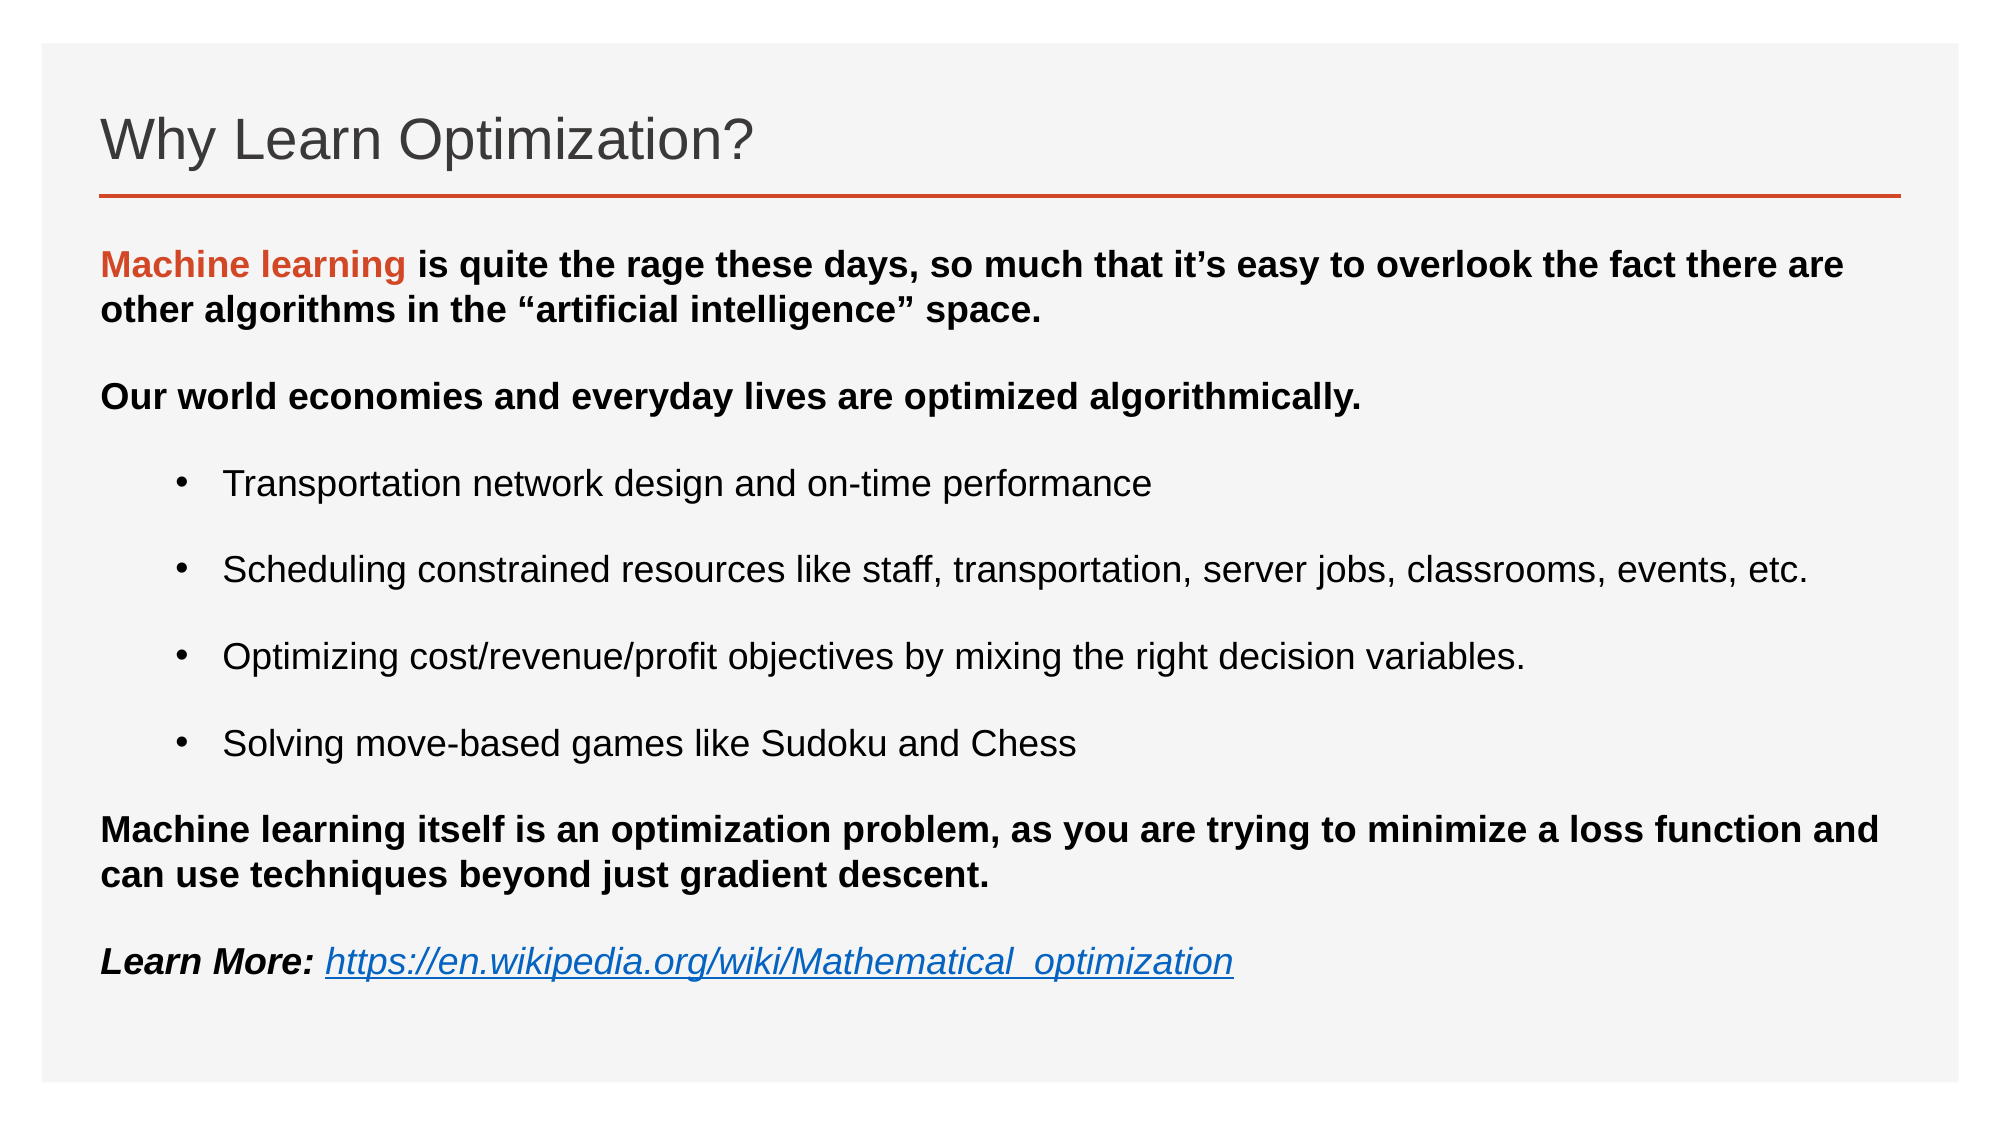

# Why Learn Optimization?
Machine learning is quite the rage these days, so much that it’s easy to overlook the fact there are other algorithms in the “artificial intelligence” space.
Our world economies and everyday lives are optimized algorithmically.
Transportation network design and on-time performance
Scheduling constrained resources like staff, transportation, server jobs, classrooms, events, etc.
Optimizing cost/revenue/profit objectives by mixing the right decision variables.
Solving move-based games like Sudoku and Chess
Machine learning itself is an optimization problem, as you are trying to minimize a loss function and can use techniques beyond just gradient descent.
Learn More: https://en.wikipedia.org/wiki/Mathematical_optimization